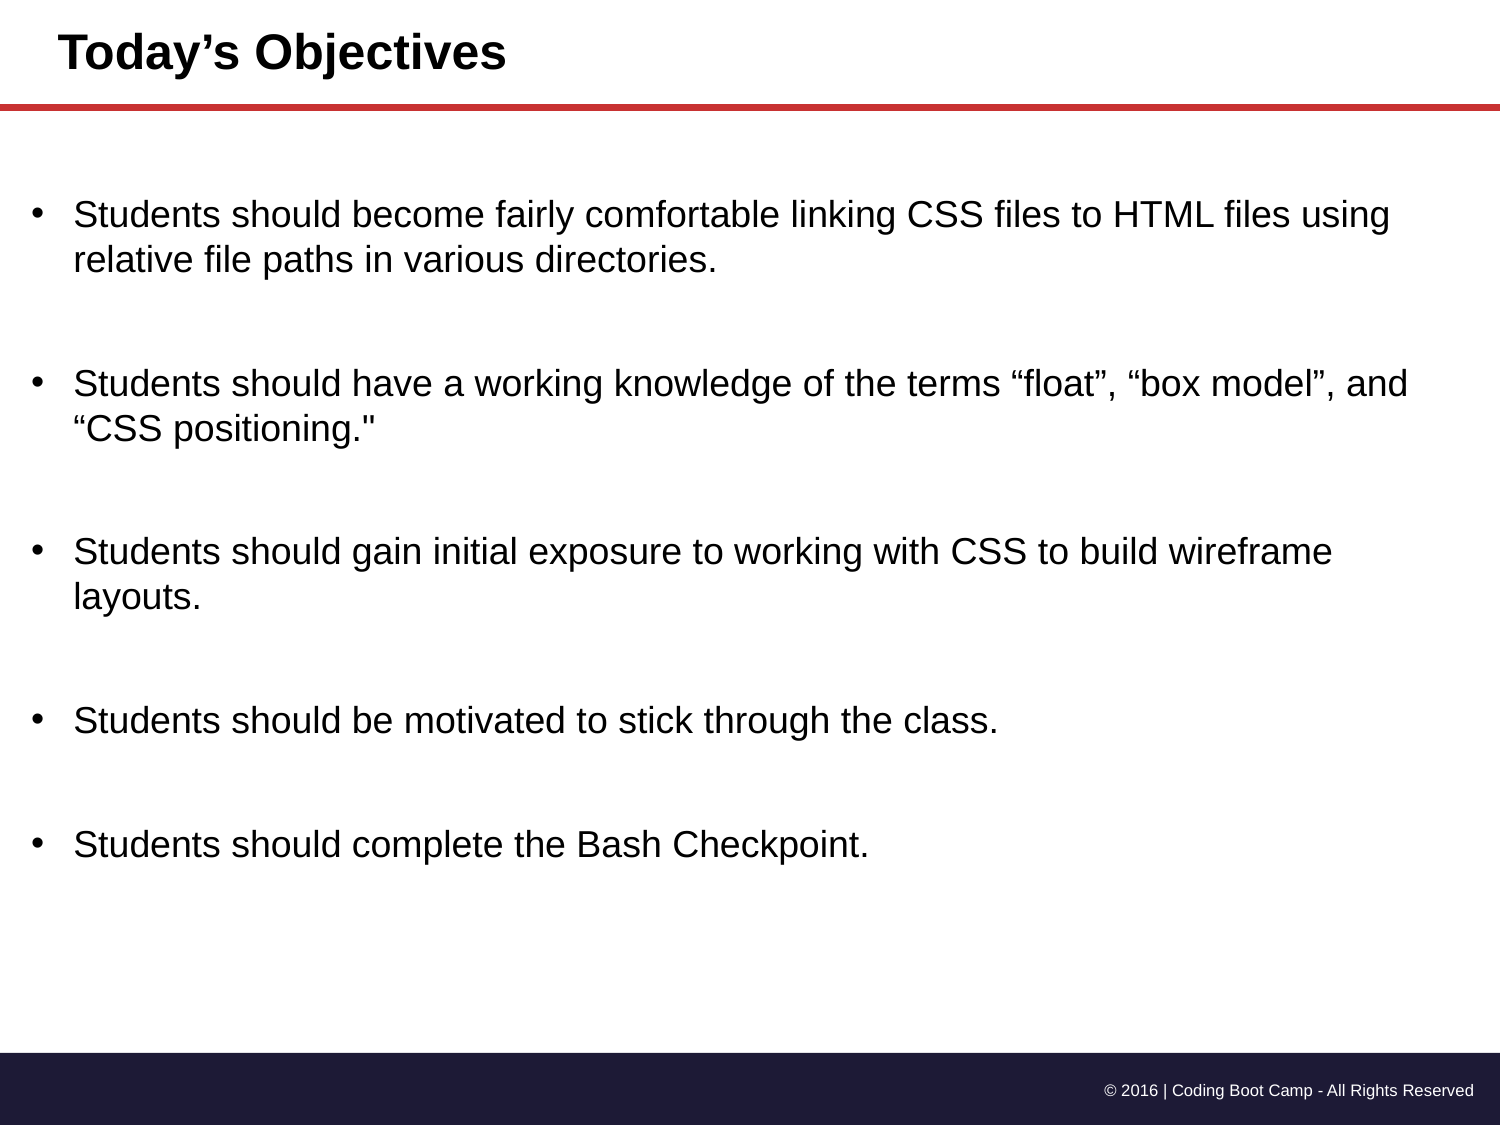

# Today’s Objectives
Students should become fairly comfortable linking CSS files to HTML files using relative file paths in various directories.

Students should have a working knowledge of the terms “float”, “box model”, and “CSS positioning."

Students should gain initial exposure to working with CSS to build wireframe layouts.

Students should be motivated to stick through the class.

Students should complete the Bash Checkpoint.